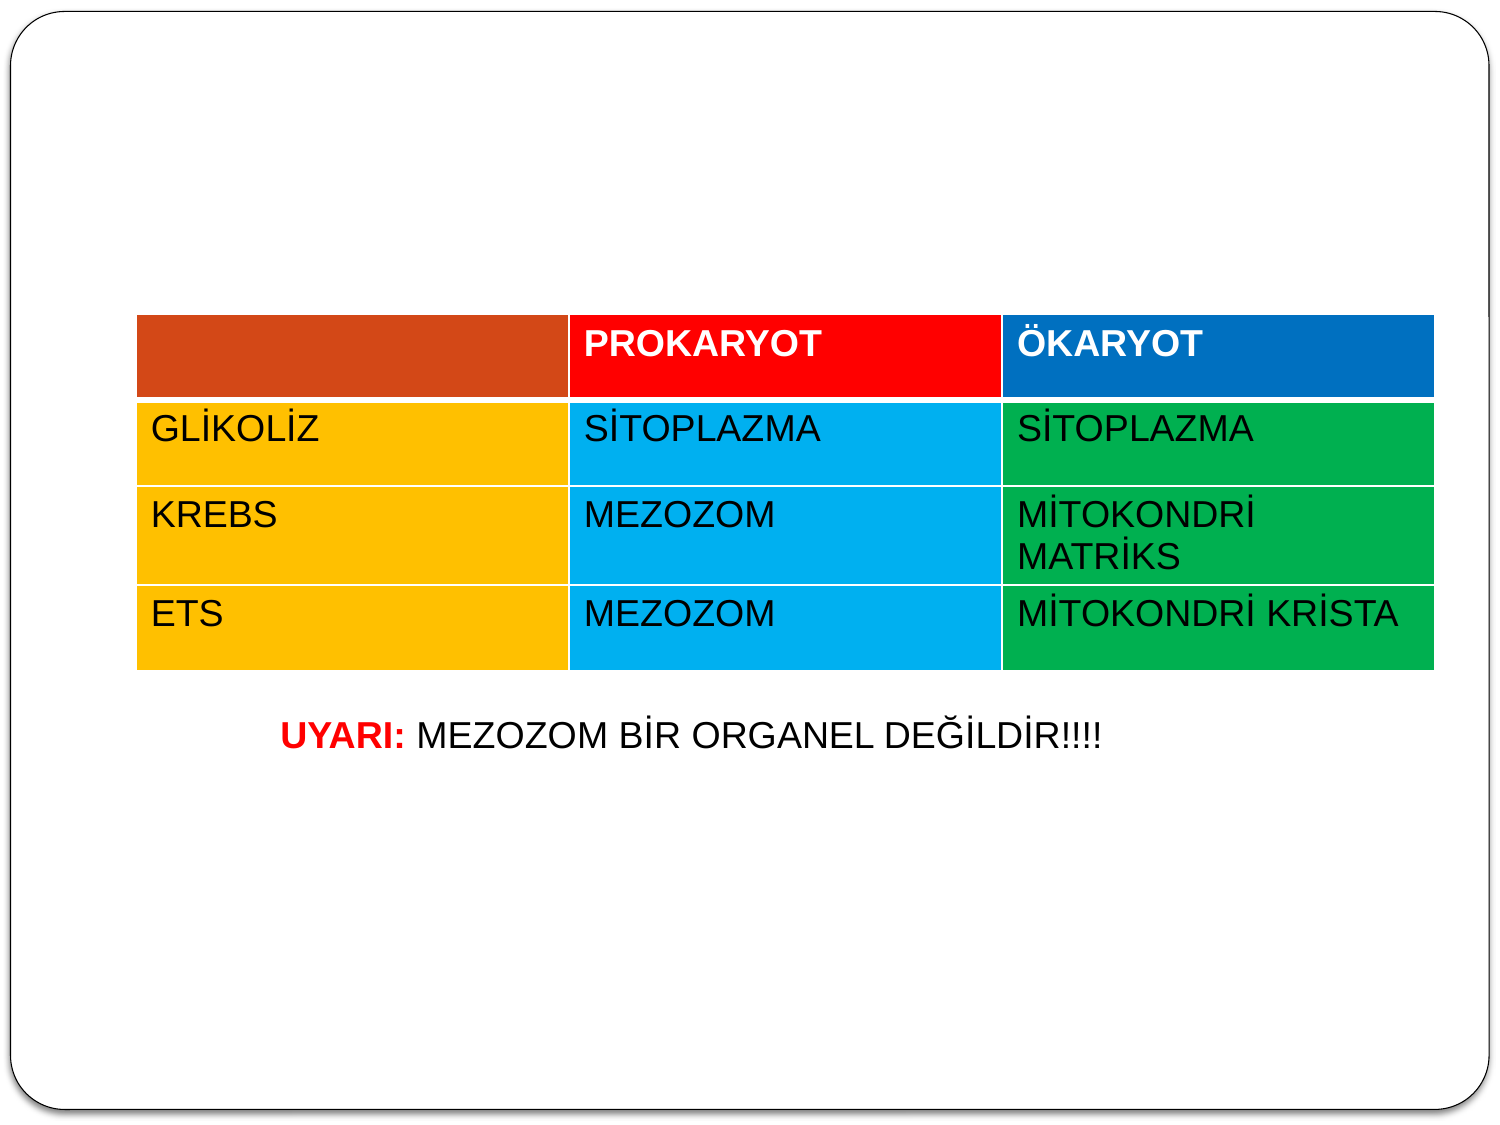

#
|  | PROKARYOT | ÖKARYOT |
| --- | --- | --- |
| GLİKOLİZ | SİTOPLAZMA | SİTOPLAZMA |
| KREBS | MEZOZOM | MİTOKONDRİ MATRİKS |
| ETS | MEZOZOM | MİTOKONDRİ KRİSTA |
UYARI: MEZOZOM BİR ORGANEL DEĞİLDİR!!!!